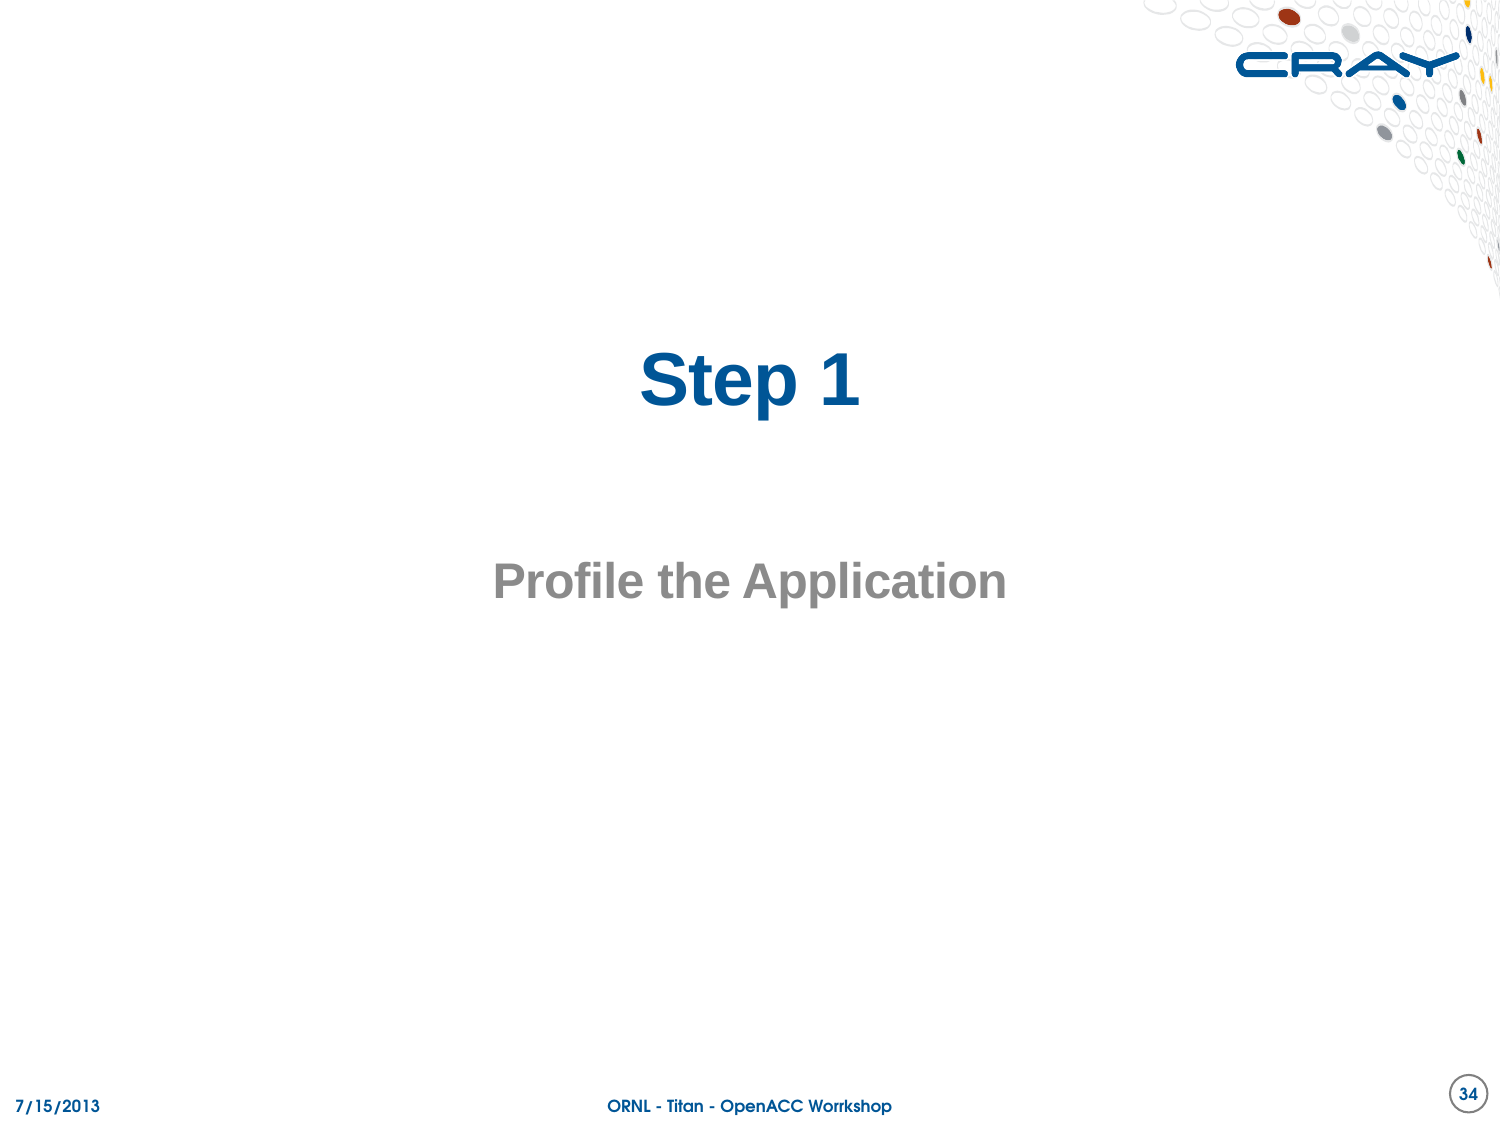

# Step 1
Profile the Application
34
7/15/2013
ORNL - Titan - OpenACC Worrkshop